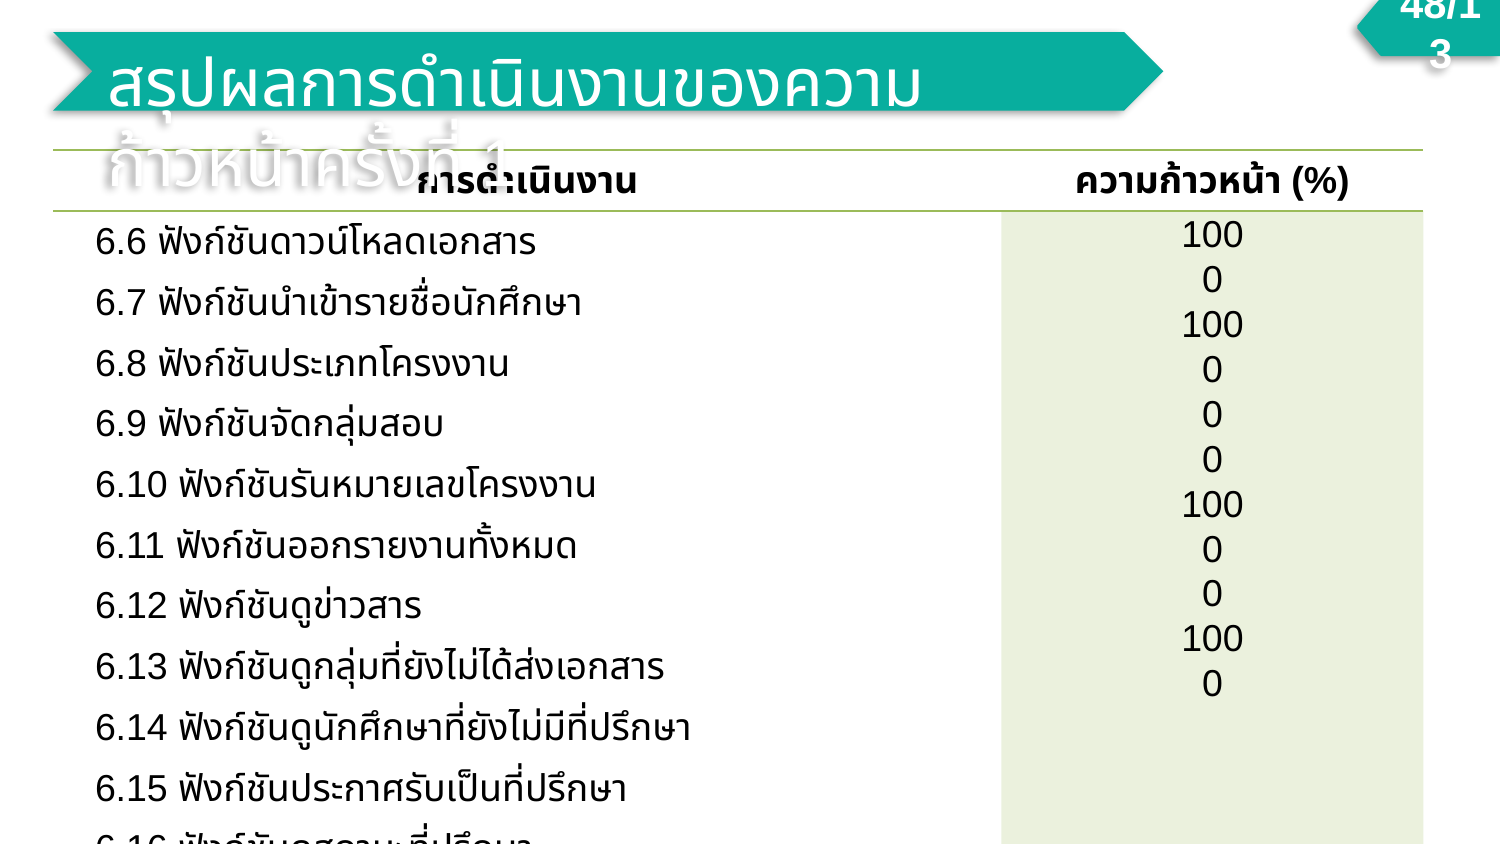

48/13
สรุปผลการดำเนินงานของความก้าวหน้าครั้งที่ 1
| การดำเนินงาน | ความก้าวหน้า (%) |
| --- | --- |
| 6.6 ฟังก์ชันดาวน์โหลดเอกสาร 6.7 ฟังก์ชันนำเข้ารายชื่อนักศึกษา 6.8 ฟังก์ชันประเภทโครงงาน 6.9 ฟังก์ชันจัดกลุ่มสอบ 6.10 ฟังก์ชันรันหมายเลขโครงงาน 6.11 ฟังก์ชันออกรายงานทั้งหมด 6.12 ฟังก์ชันดูข่าวสาร 6.13 ฟังก์ชันดูกลุ่มที่ยังไม่ได้ส่งเอกสาร 6.14 ฟังก์ชันดูนักศึกษาที่ยังไม่มีที่ปรึกษา 6.15 ฟังก์ชันประกาศรับเป็นที่ปรึกษา 6.16 ฟังก์ชันดูสถานะที่ปรึกษา | 100 0 100 0 0 0 100 0 0 100 0 |